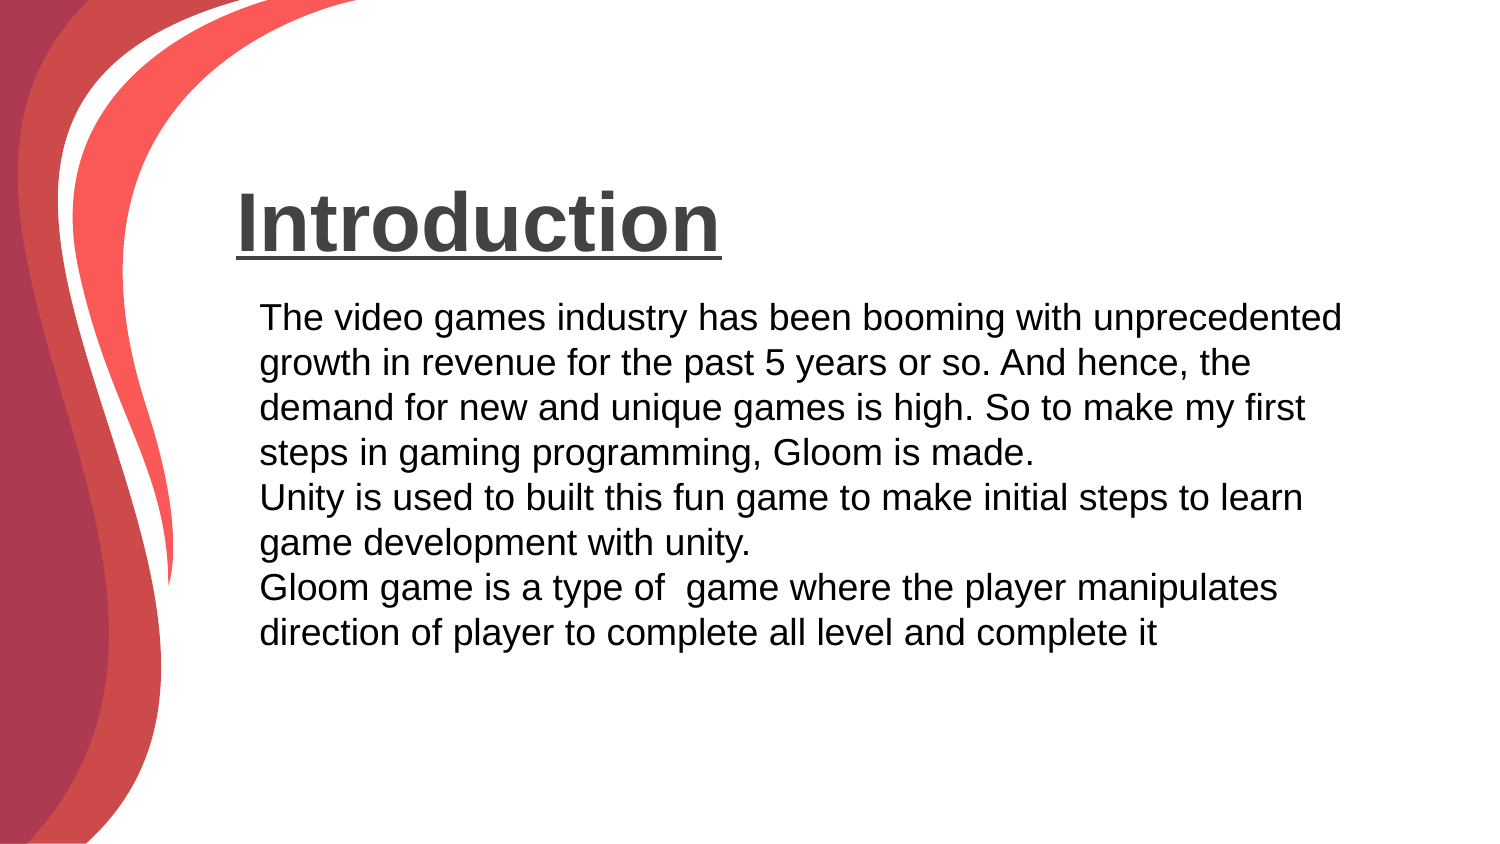

# Introduction
The video games industry has been booming with unprecedented growth in revenue for the past 5 years or so. And hence, the demand for new and unique games is high. So to make my first steps in gaming programming, Gloom is made.
Unity is used to built this fun game to make initial steps to learn game development with unity.
Gloom game is a type of  game where the player manipulates direction of player to complete all level and complete it

5